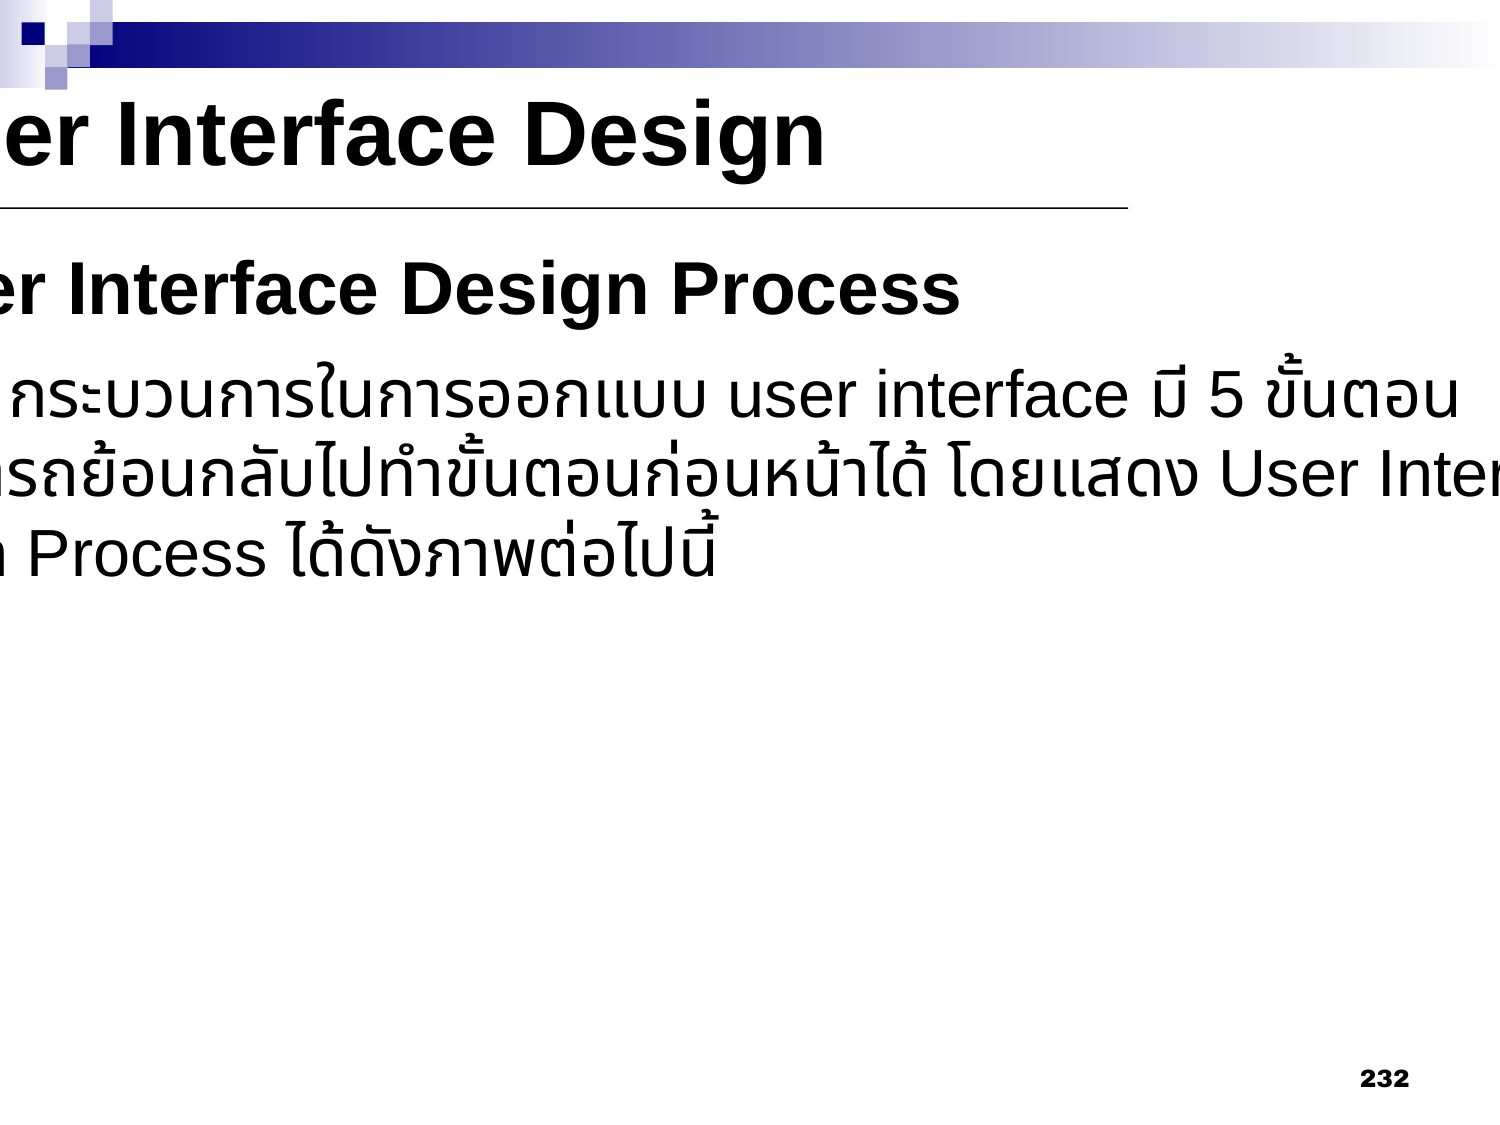

User Interface Design

User Interface Design Process
            กระบวนการในการออกแบบ user interface มี 5 ขั้นตอน
ซึ่งสามารถย้อนกลับไปทำขั้นตอนก่อนหน้าได้ โดยแสดง User Interface
Design Process ได้ดังภาพต่อไปนี้
232